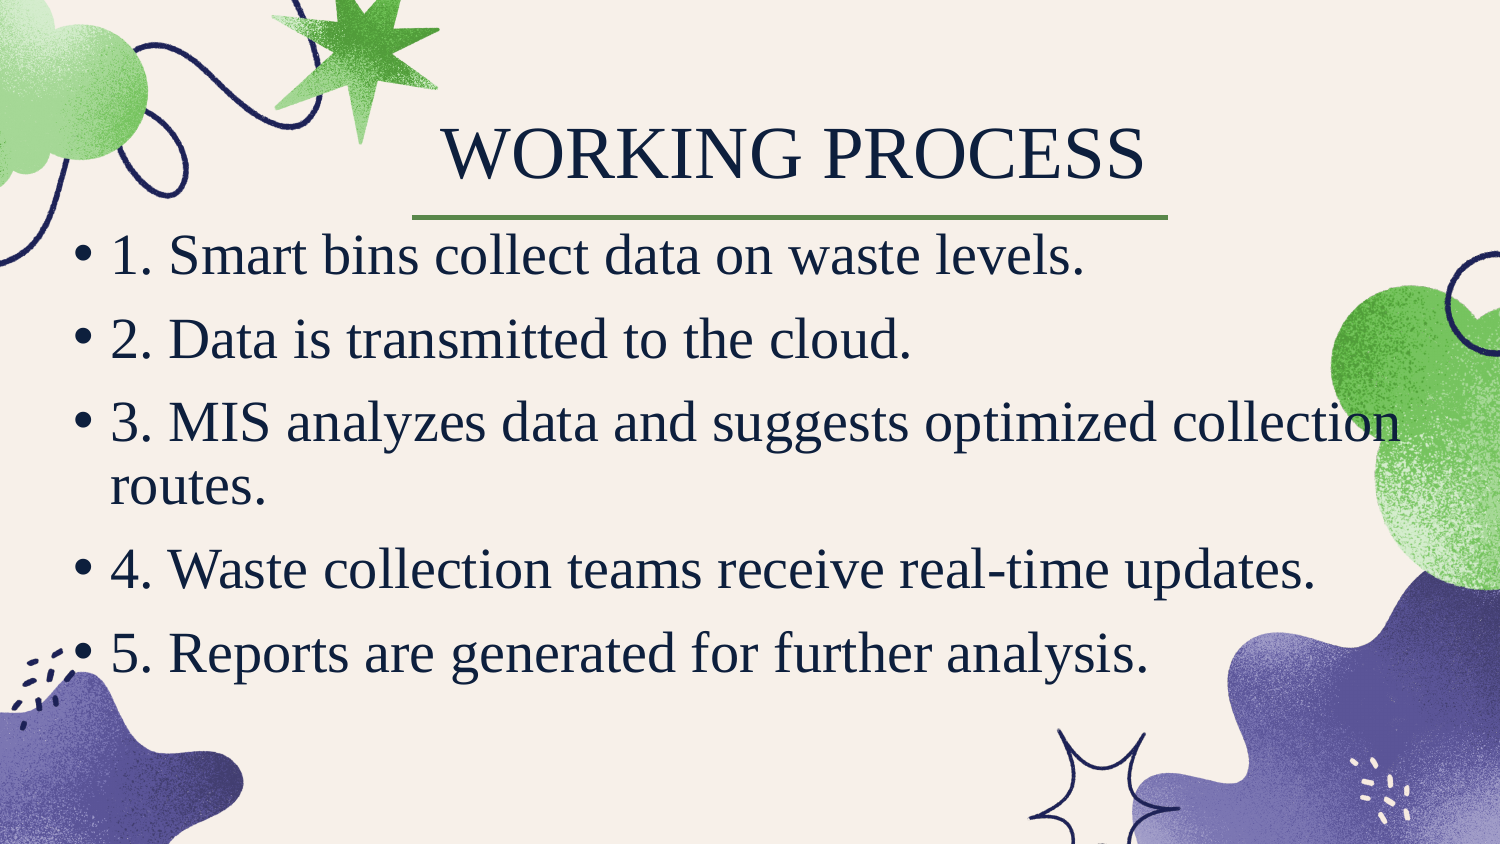

# WORKING PROCESS
1. Smart bins collect data on waste levels.
2. Data is transmitted to the cloud.
3. MIS analyzes data and suggests optimized collection  routes.
4. Waste collection teams receive real-time updates.
5. Reports are generated for further analysis.